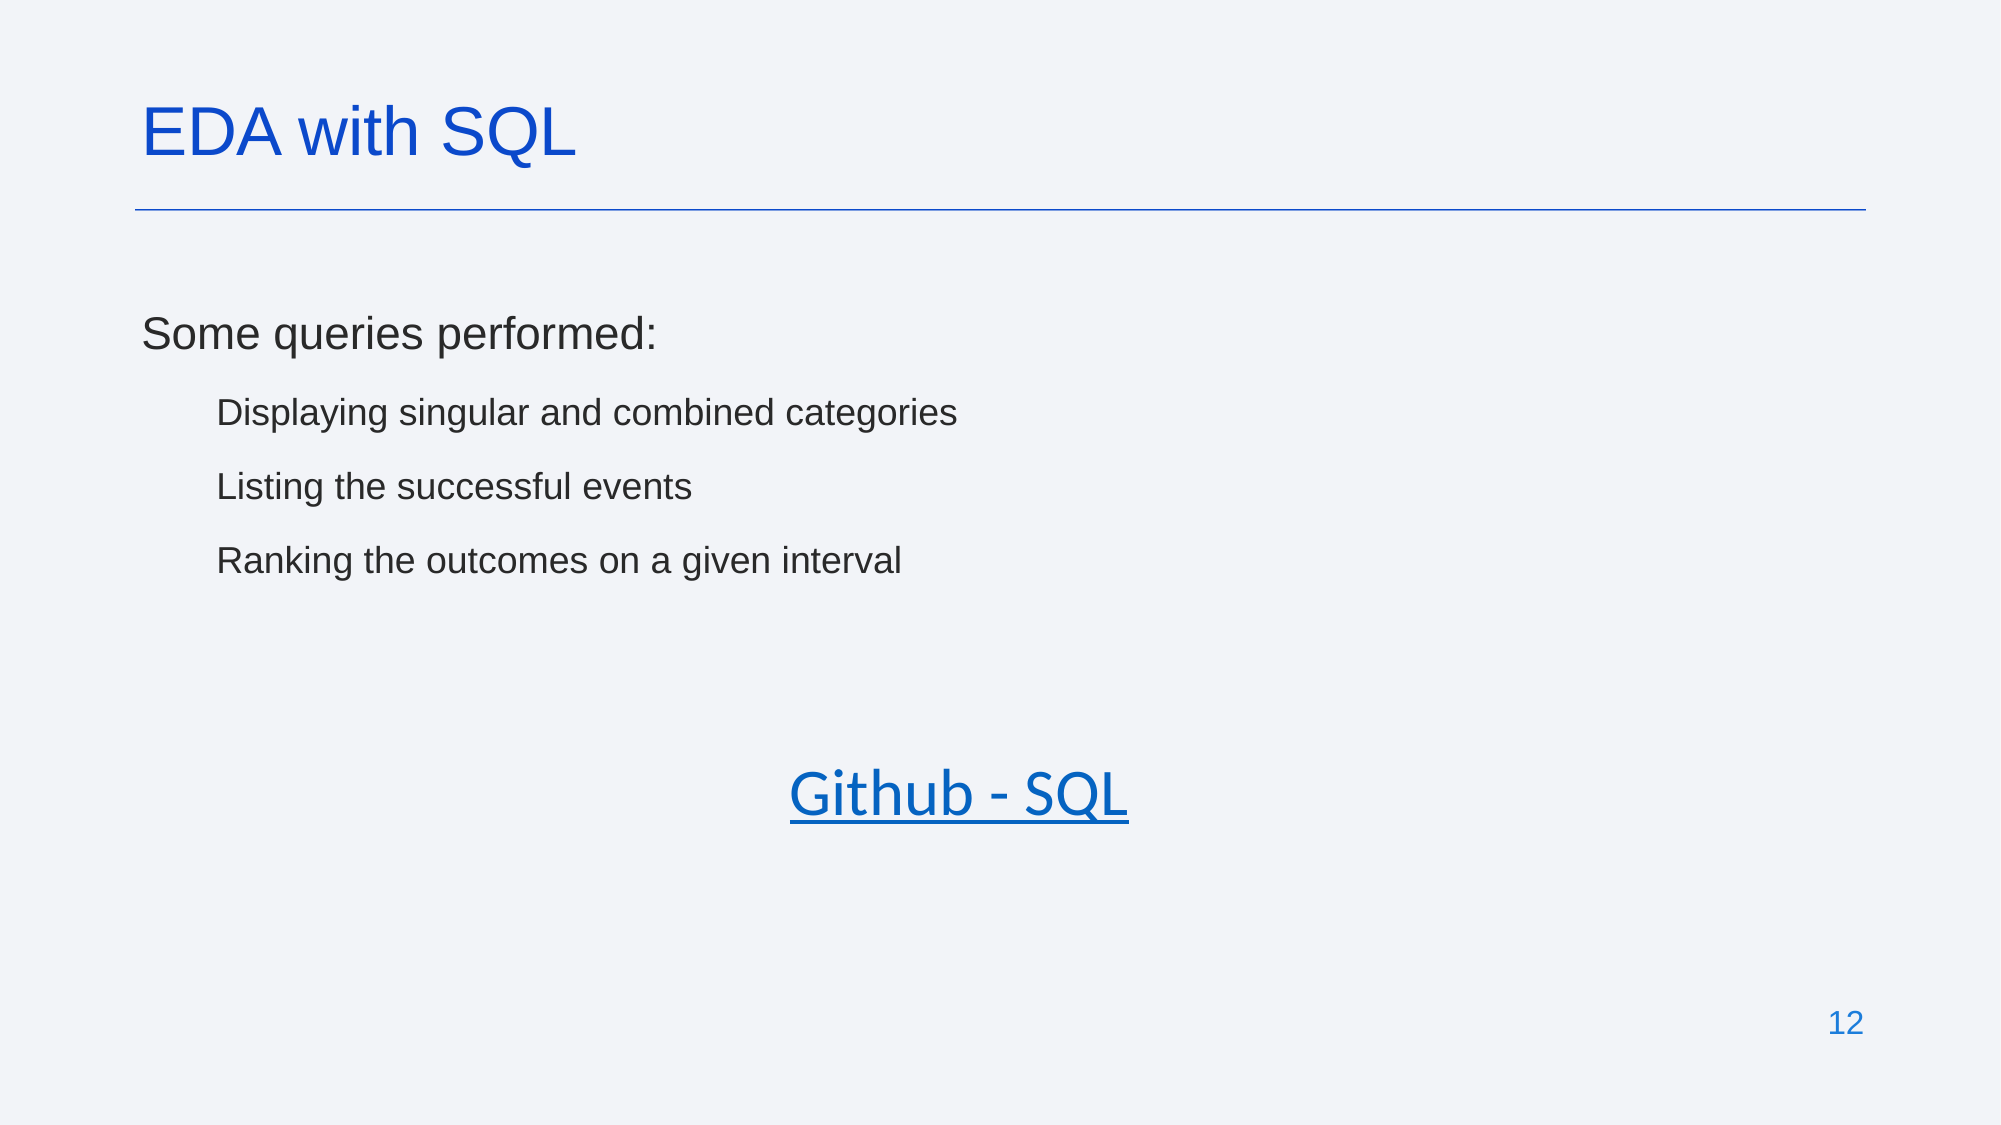

EDA with SQL
Some queries performed:
Displaying singular and combined categories
Listing the successful events
Ranking the outcomes on a given interval

Github - SQL
12